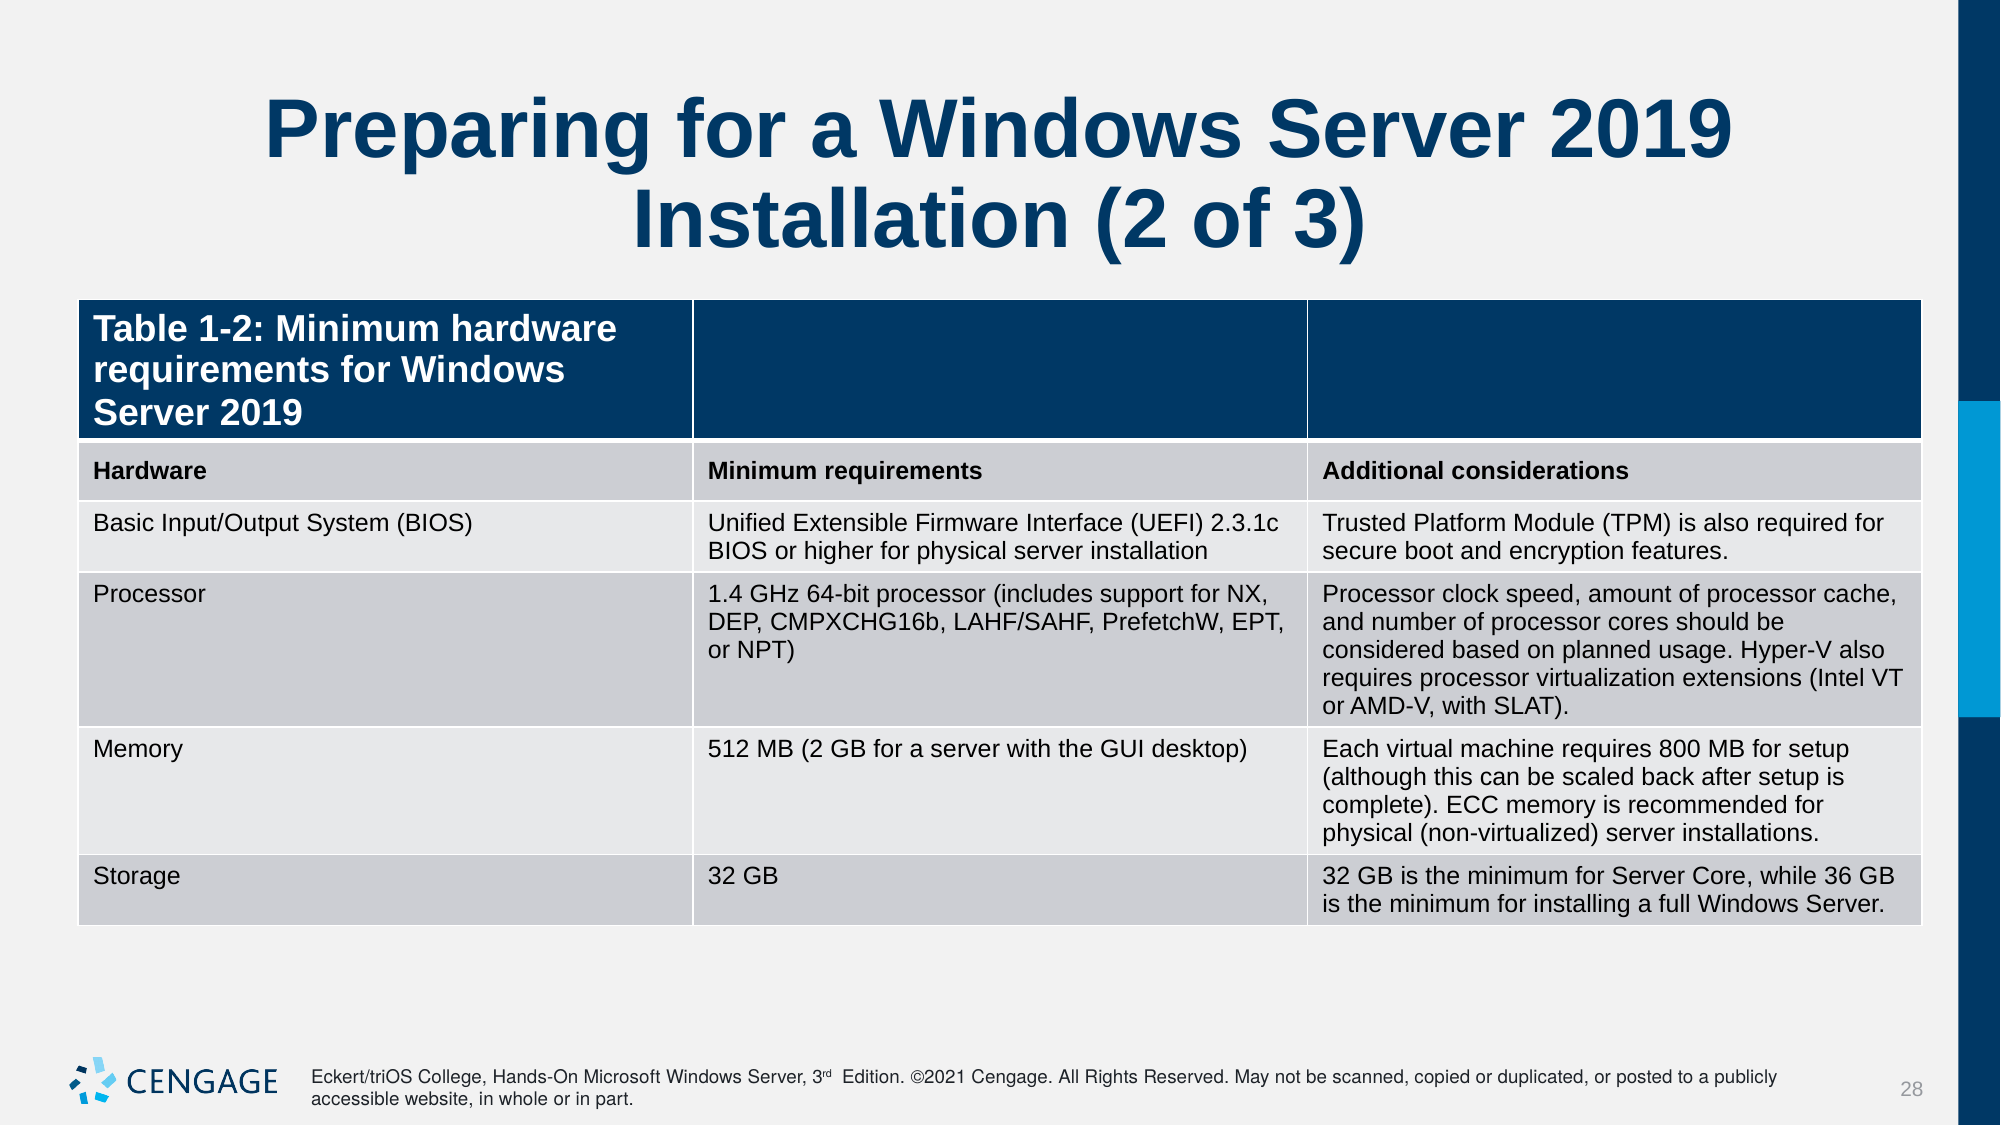

# Preparing for a Windows Server 2019 Installation (2 of 3)
| Table 1-2: Minimum hardware requirements for Windows Server 2019 |  |  |
| --- | --- | --- |
| Hardware | Minimum requirements | Additional considerations |
| Basic Input/Output System (BIOS) | Unified Extensible Firmware Interface (UEFI) 2.3.1c BIOS or higher for physical server installation | Trusted Platform Module (TPM) is also required for secure boot and encryption features. |
| Processor | 1.4 GHz 64-bit processor (includes support for NX, DEP, CMPXCHG16b, LAHF/SAHF, PrefetchW, EPT, or NPT) | Processor clock speed, amount of processor cache, and number of processor cores should be considered based on planned usage. Hyper-V also requires processor virtualization extensions (Intel VT or AMD-V, with SLAT). |
| Memory | 512 MB (2 GB for a server with the GUI desktop) | Each virtual machine requires 800 MB for setup (although this can be scaled back after setup is complete). ECC memory is recommended for physical (non-virtualized) server installations. |
| Storage | 32 GB | 32 GB is the minimum for Server Core, while 36 GB is the minimum for installing a full Windows Server. |